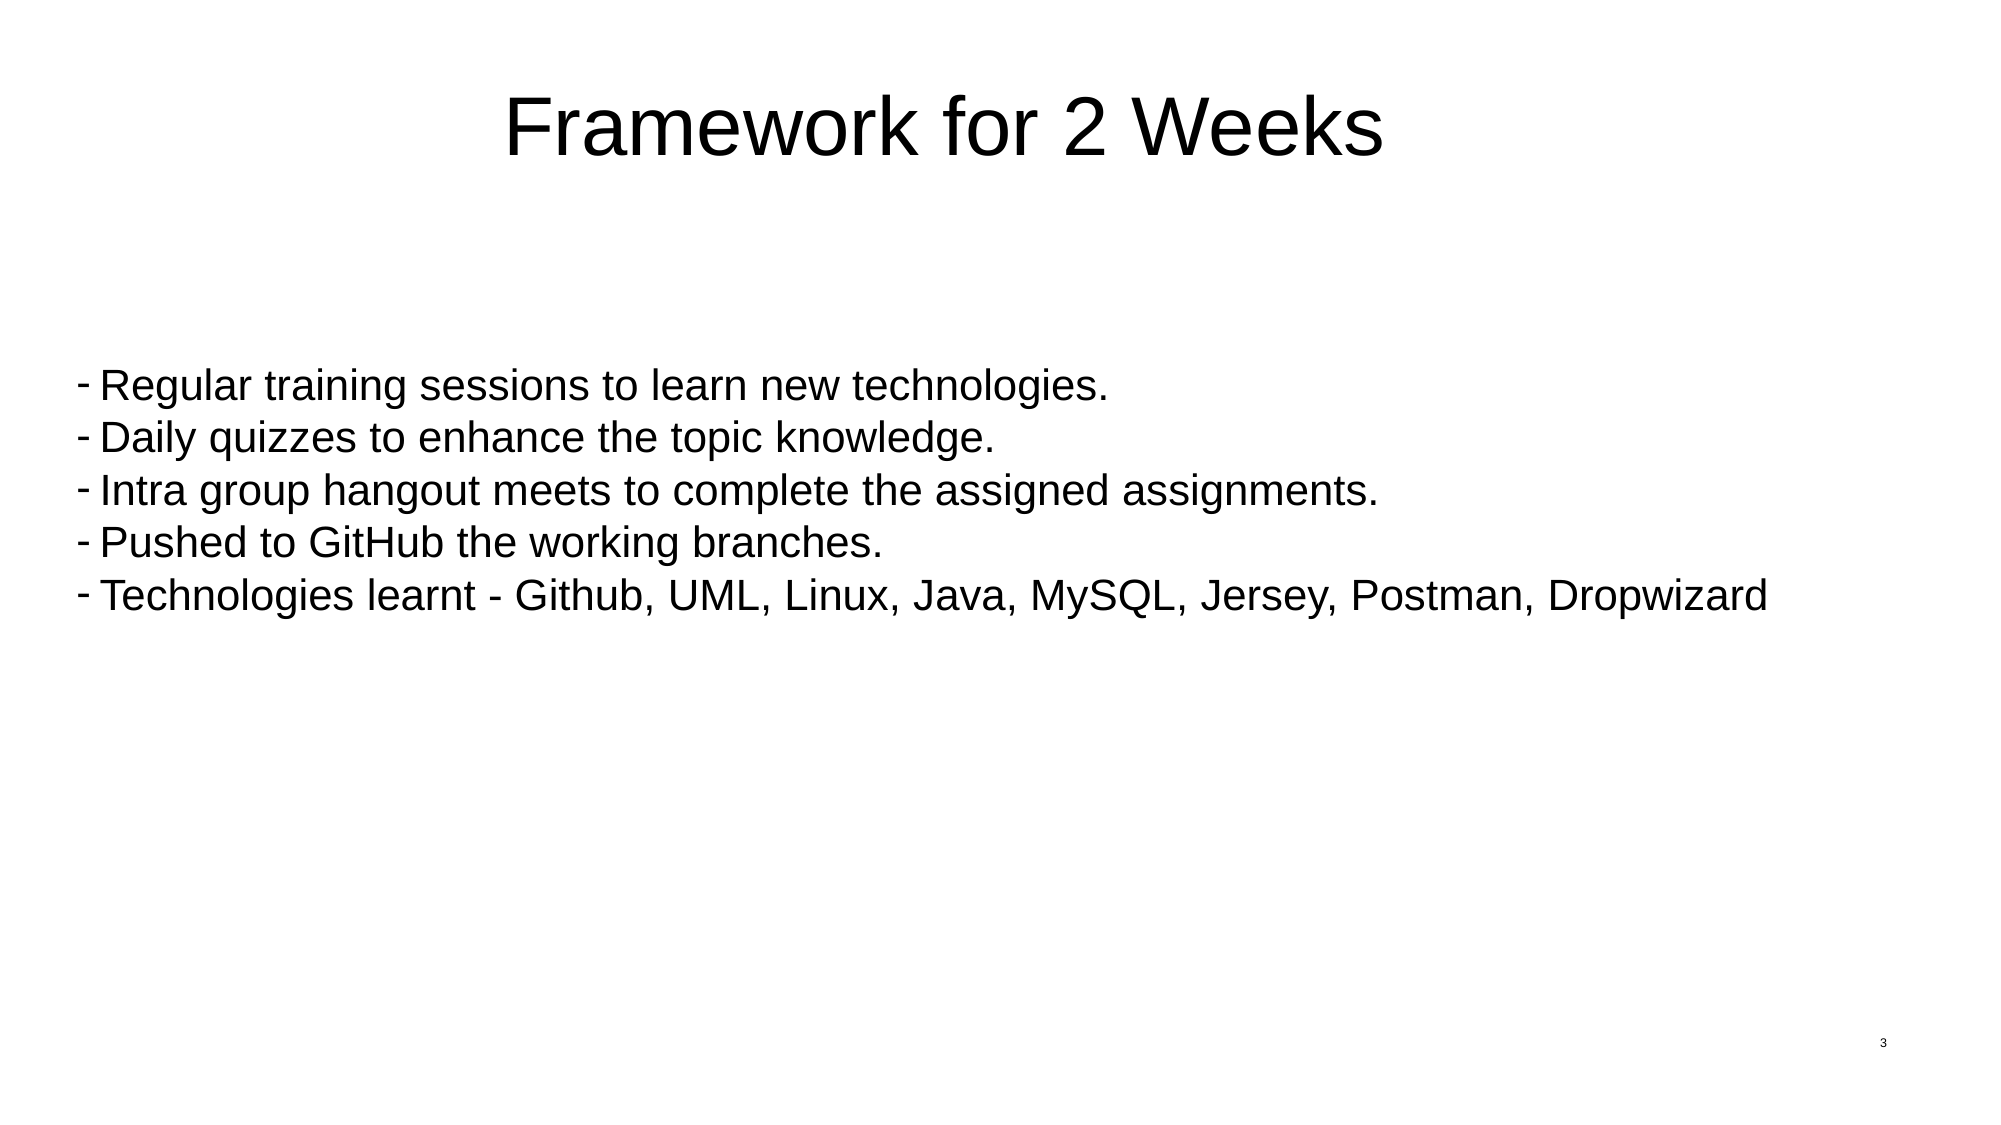

Framework for 2 Weeks
Regular training sessions to learn new technologies.
Daily quizzes to enhance the topic knowledge.
Intra group hangout meets to complete the assigned assignments.
Pushed to GitHub the working branches.
Technologies learnt - Github, UML, Linux, Java, MySQL, Jersey, Postman, Dropwizard

3